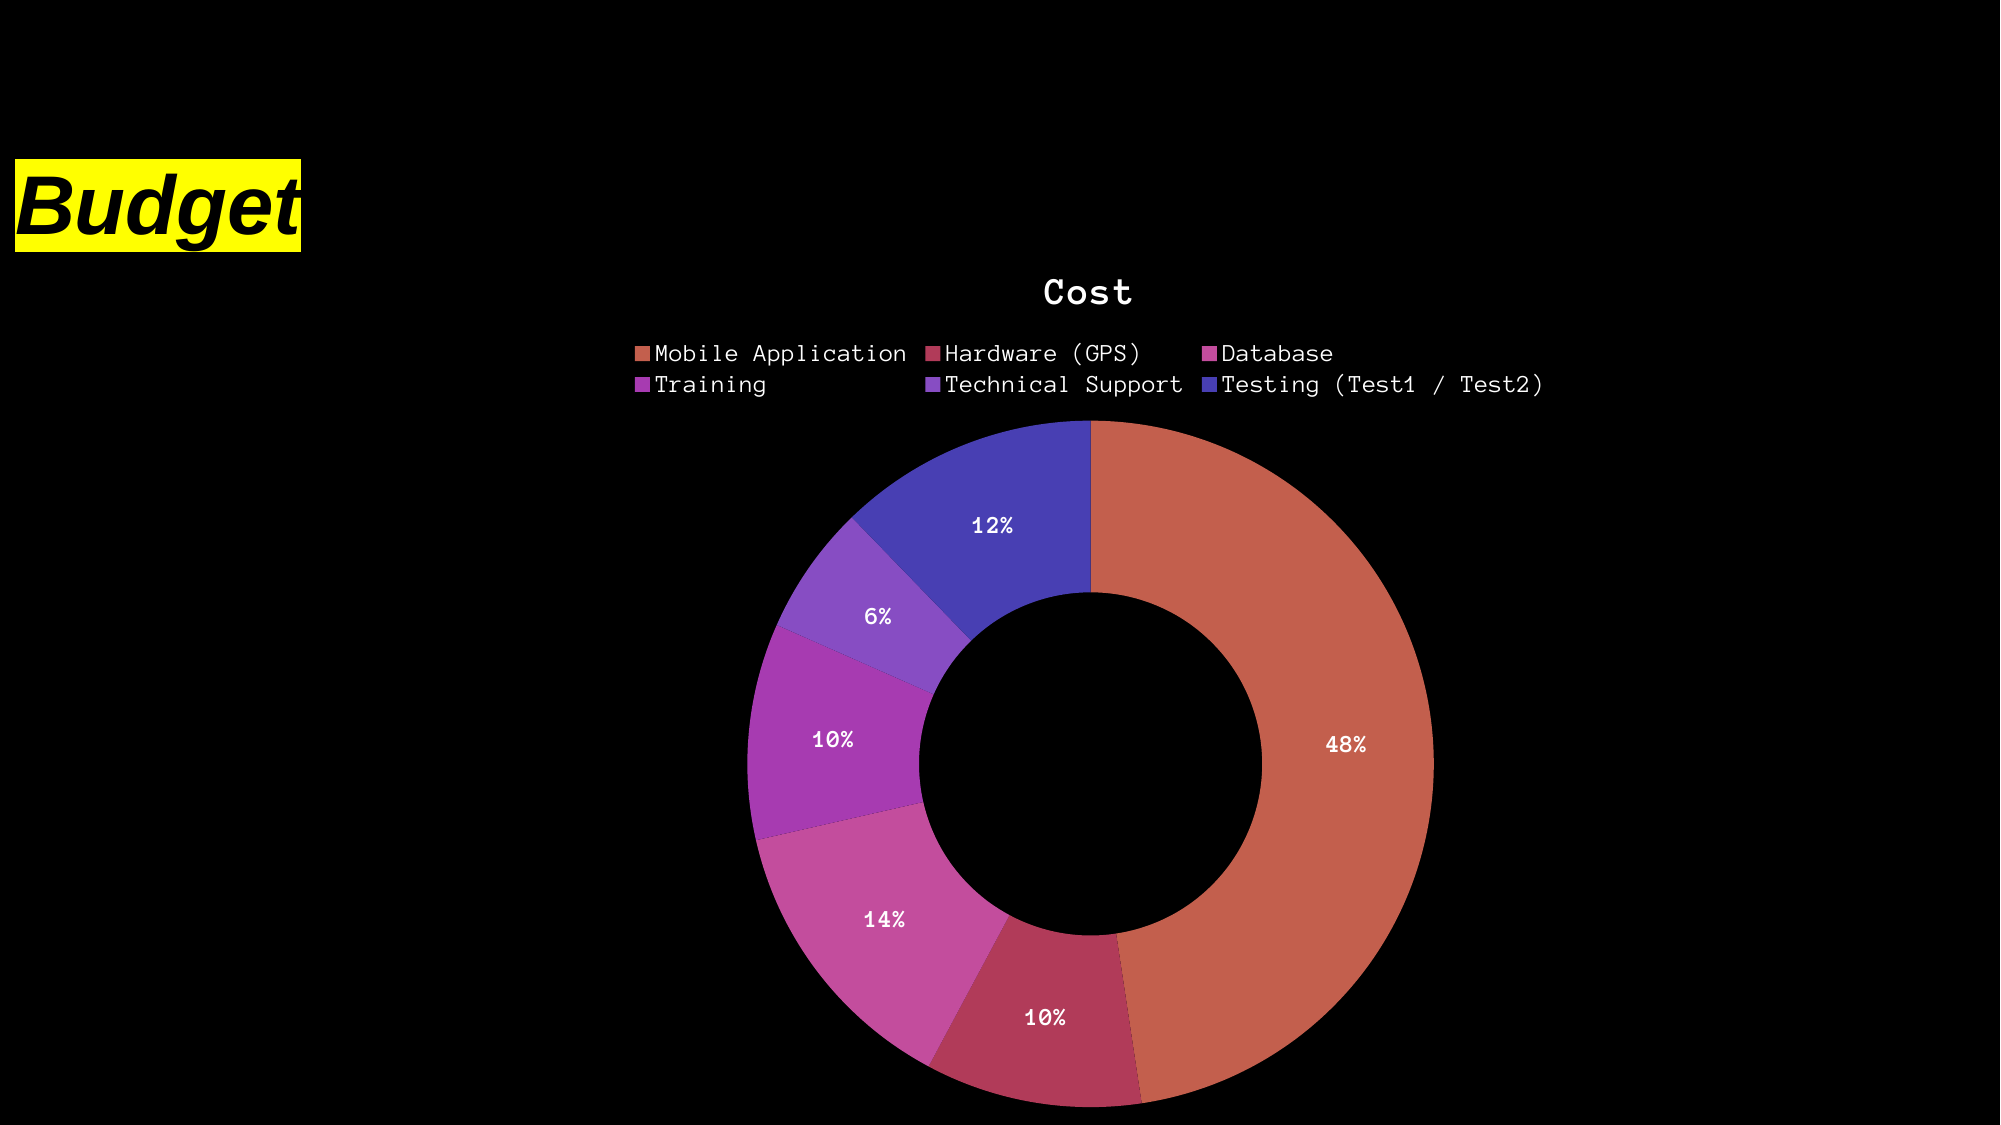

# Budget

### Chart:

| Category | Cost |
|---|---|
| Mobile Application | 70000.0 |
| Hardware (GPS) | 15000.0 |
| Database | 20000.0 |
| Training | 15000.0 |
| Technical Support | 9000.0 |
| Testing (Test1 / Test2) | 18000.0 |

### Chart

| Category |
|---|